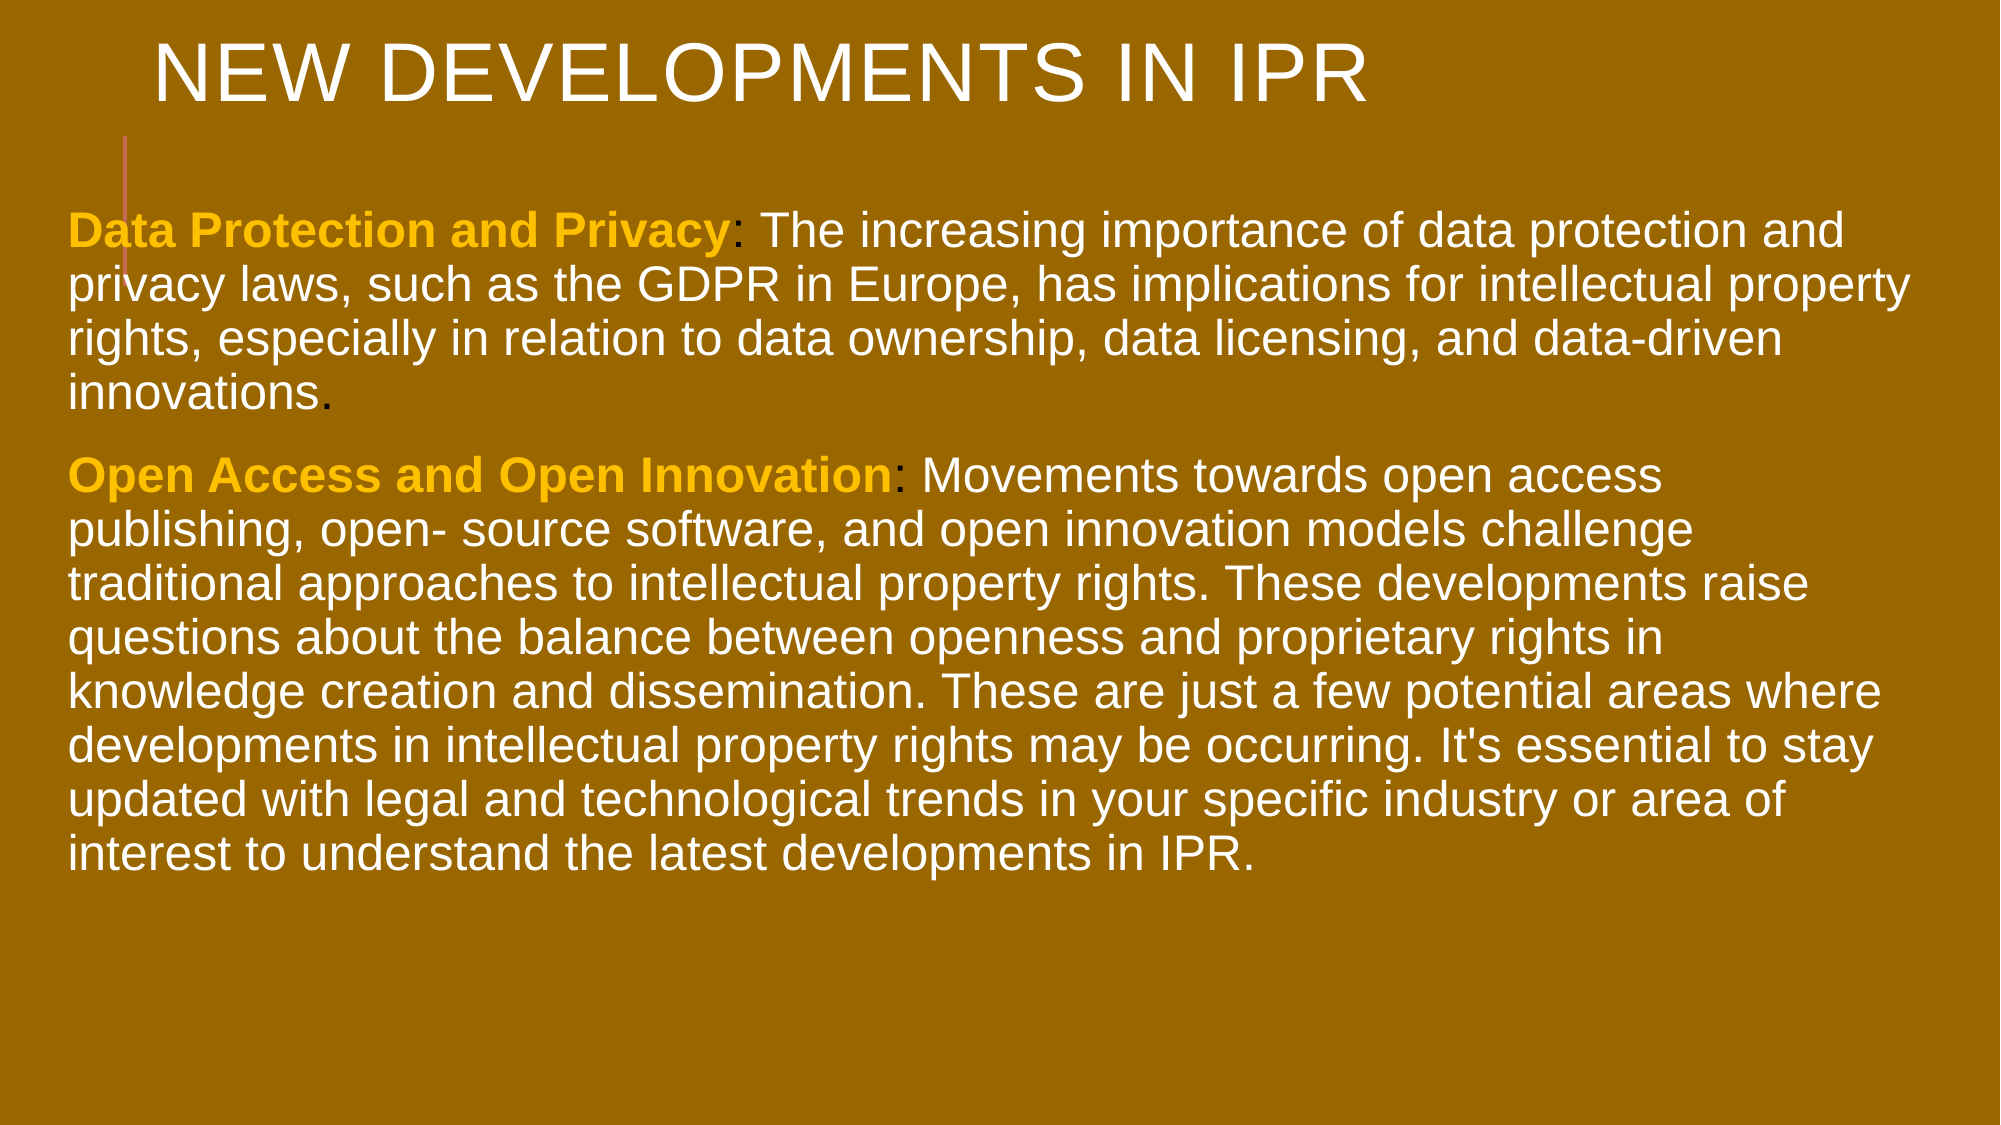

# New developments in IPR
Data Protection and Privacy: The increasing importance of data protection and privacy laws, such as the GDPR in Europe, has implications for intellectual property rights, especially in relation to data ownership, data licensing, and data-driven innovations.
Open Access and Open Innovation: Movements towards open access publishing, open- source software, and open innovation models challenge traditional approaches to intellectual property rights. These developments raise questions about the balance between openness and proprietary rights in knowledge creation and dissemination. These are just a few potential areas where developments in intellectual property rights may be occurring. It's essential to stay updated with legal and technological trends in your specific industry or area of interest to understand the latest developments in IPR.